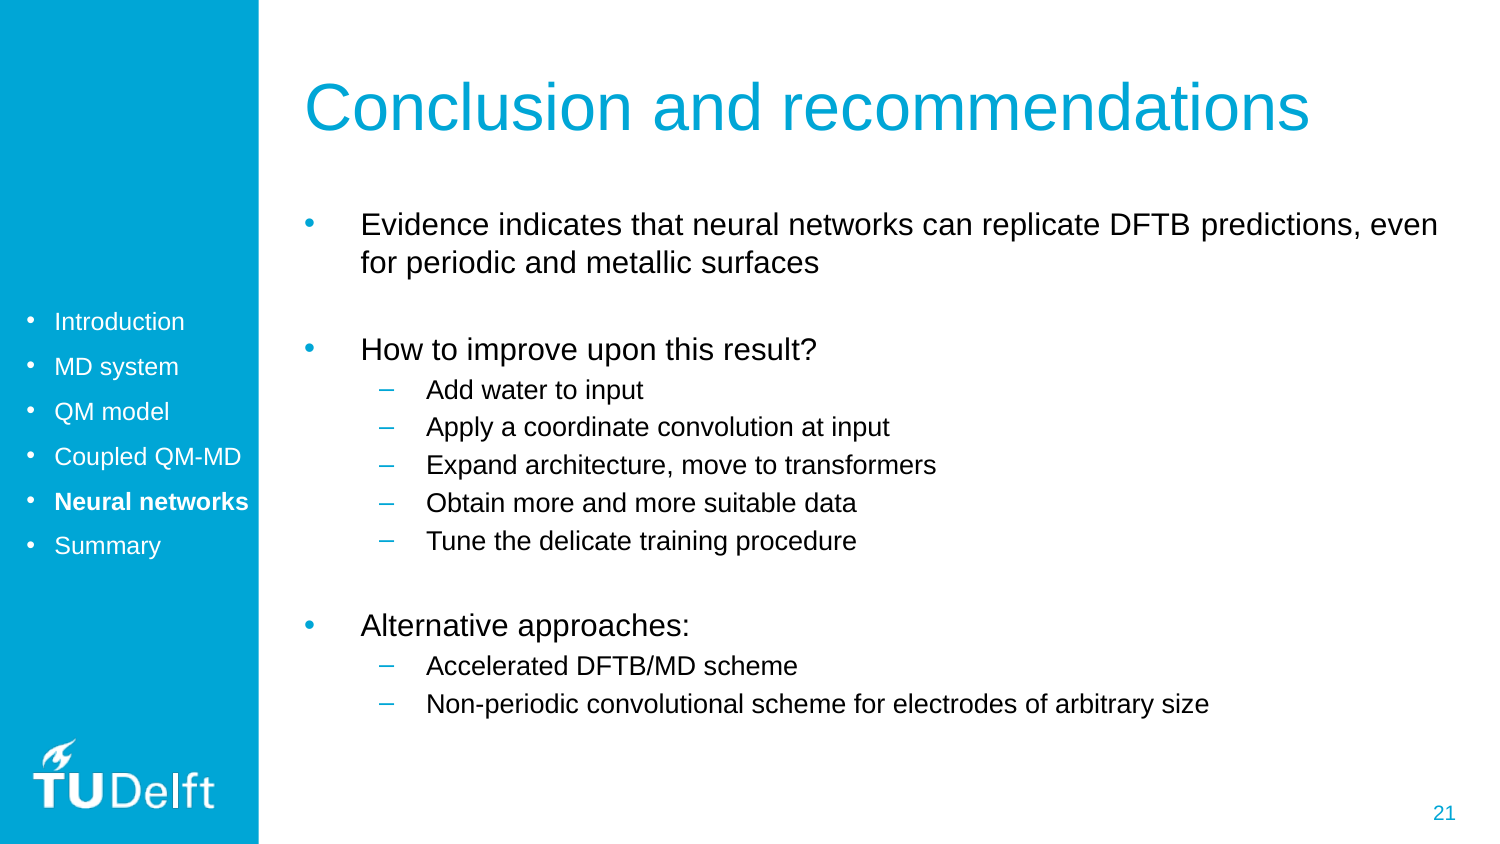

# Conclusion and recommendations
Evidence indicates that neural networks can replicate DFTB predictions, even for periodic and metallic surfaces

How to improve upon this result?
Add water to input
Apply a coordinate convolution at input
Expand architecture, move to transformers
Obtain more and more suitable data
Tune the delicate training procedure

Alternative approaches:
Accelerated DFTB/MD scheme
Non-periodic convolutional scheme for electrodes of arbitrary size
Introduction
MD system
QM model
Coupled QM-MD
Neural networks
Summary